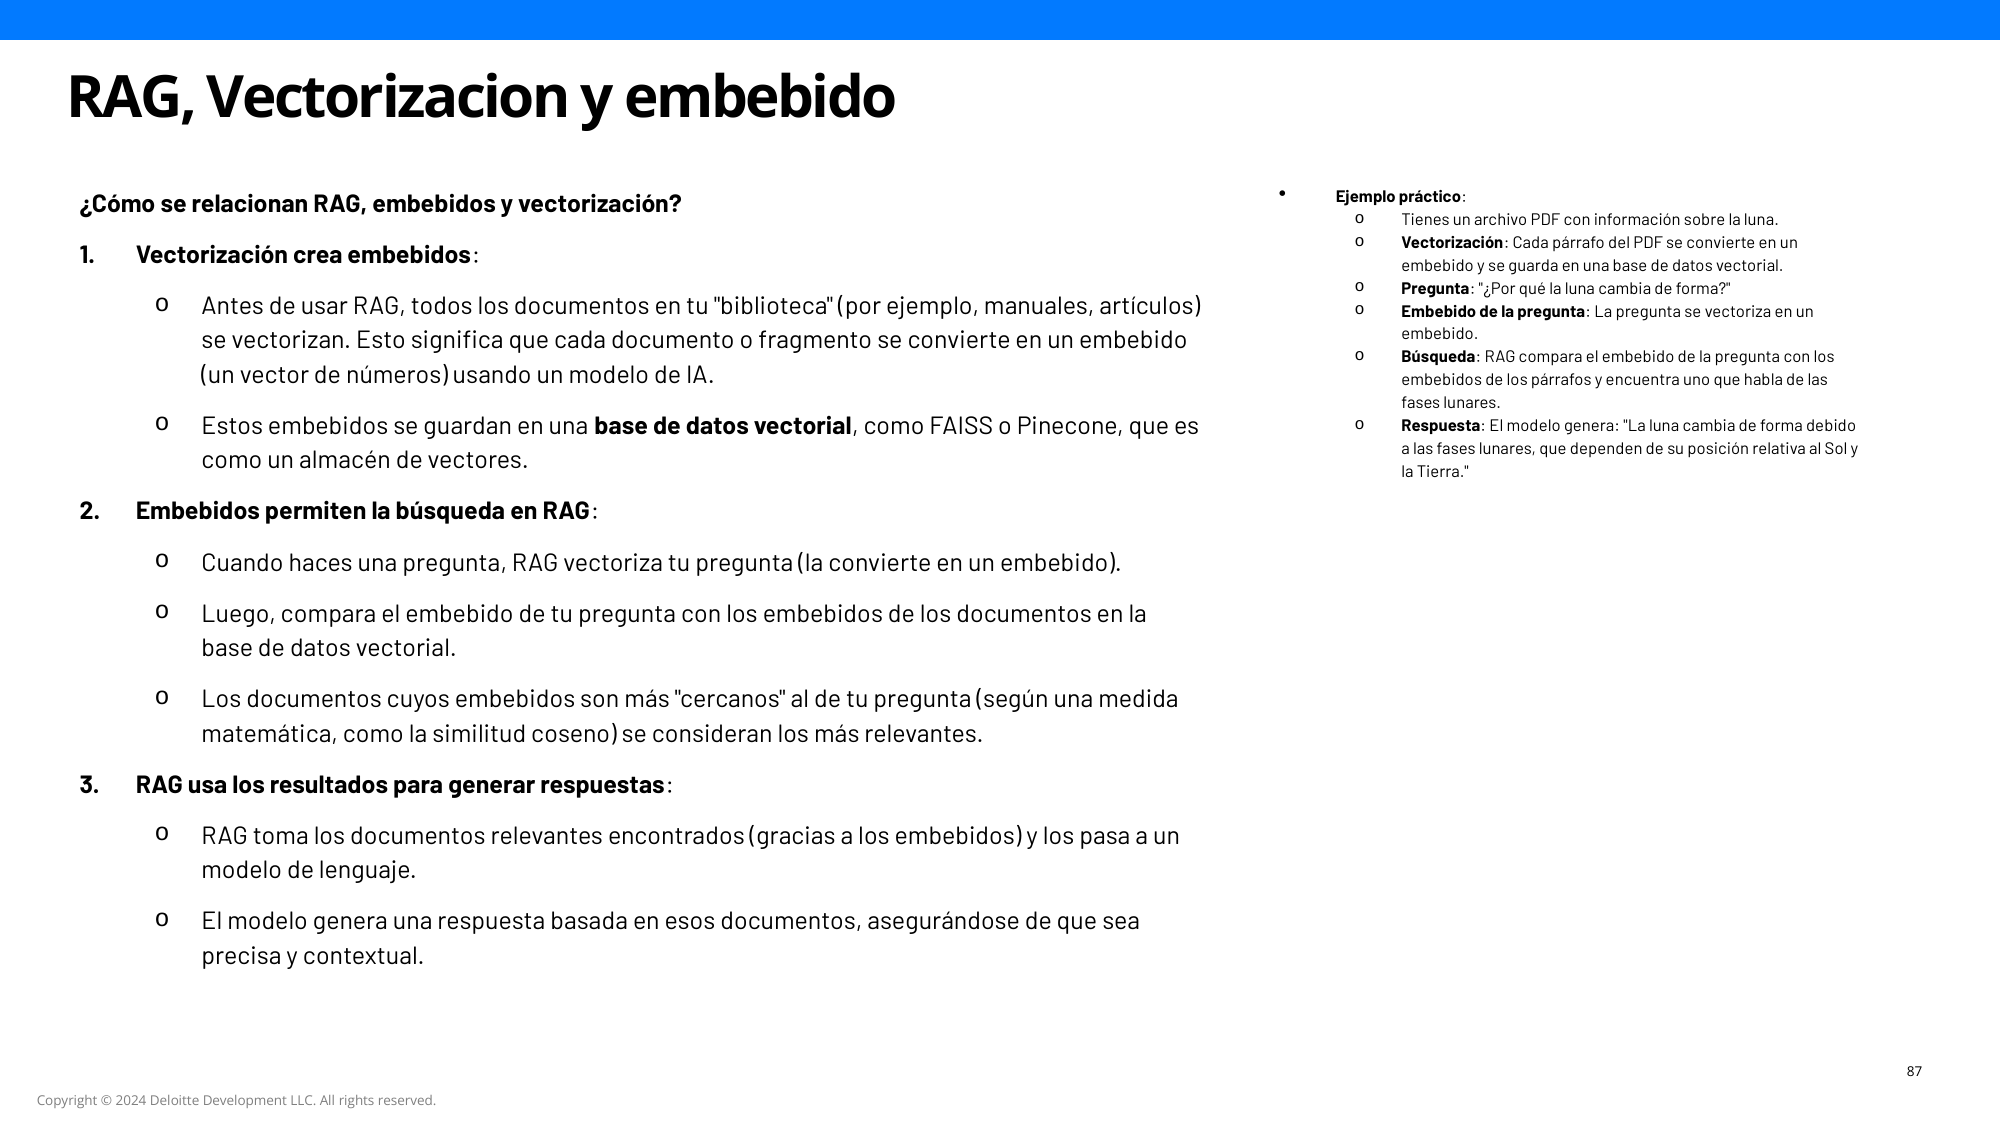

RAG, Vectorizacion y embebido
¿Cómo se relacionan RAG, embebidos y vectorización?
Vectorización crea embebidos:
Antes de usar RAG, todos los documentos en tu "biblioteca" (por ejemplo, manuales, artículos) se vectorizan. Esto significa que cada documento o fragmento se convierte en un embebido (un vector de números) usando un modelo de IA.
Estos embebidos se guardan en una base de datos vectorial, como FAISS o Pinecone, que es como un almacén de vectores.
Embebidos permiten la búsqueda en RAG:
Cuando haces una pregunta, RAG vectoriza tu pregunta (la convierte en un embebido).
Luego, compara el embebido de tu pregunta con los embebidos de los documentos en la base de datos vectorial.
Los documentos cuyos embebidos son más "cercanos" al de tu pregunta (según una medida matemática, como la similitud coseno) se consideran los más relevantes.
RAG usa los resultados para generar respuestas:
RAG toma los documentos relevantes encontrados (gracias a los embebidos) y los pasa a un modelo de lenguaje.
El modelo genera una respuesta basada en esos documentos, asegurándose de que sea precisa y contextual.
Ejemplo práctico:
Tienes un archivo PDF con información sobre la luna.
Vectorización: Cada párrafo del PDF se convierte en un embebido y se guarda en una base de datos vectorial.
Pregunta: "¿Por qué la luna cambia de forma?"
Embebido de la pregunta: La pregunta se vectoriza en un embebido.
Búsqueda: RAG compara el embebido de la pregunta con los embebidos de los párrafos y encuentra uno que habla de las fases lunares.
Respuesta: El modelo genera: "La luna cambia de forma debido a las fases lunares, que dependen de su posición relativa al Sol y la Tierra."